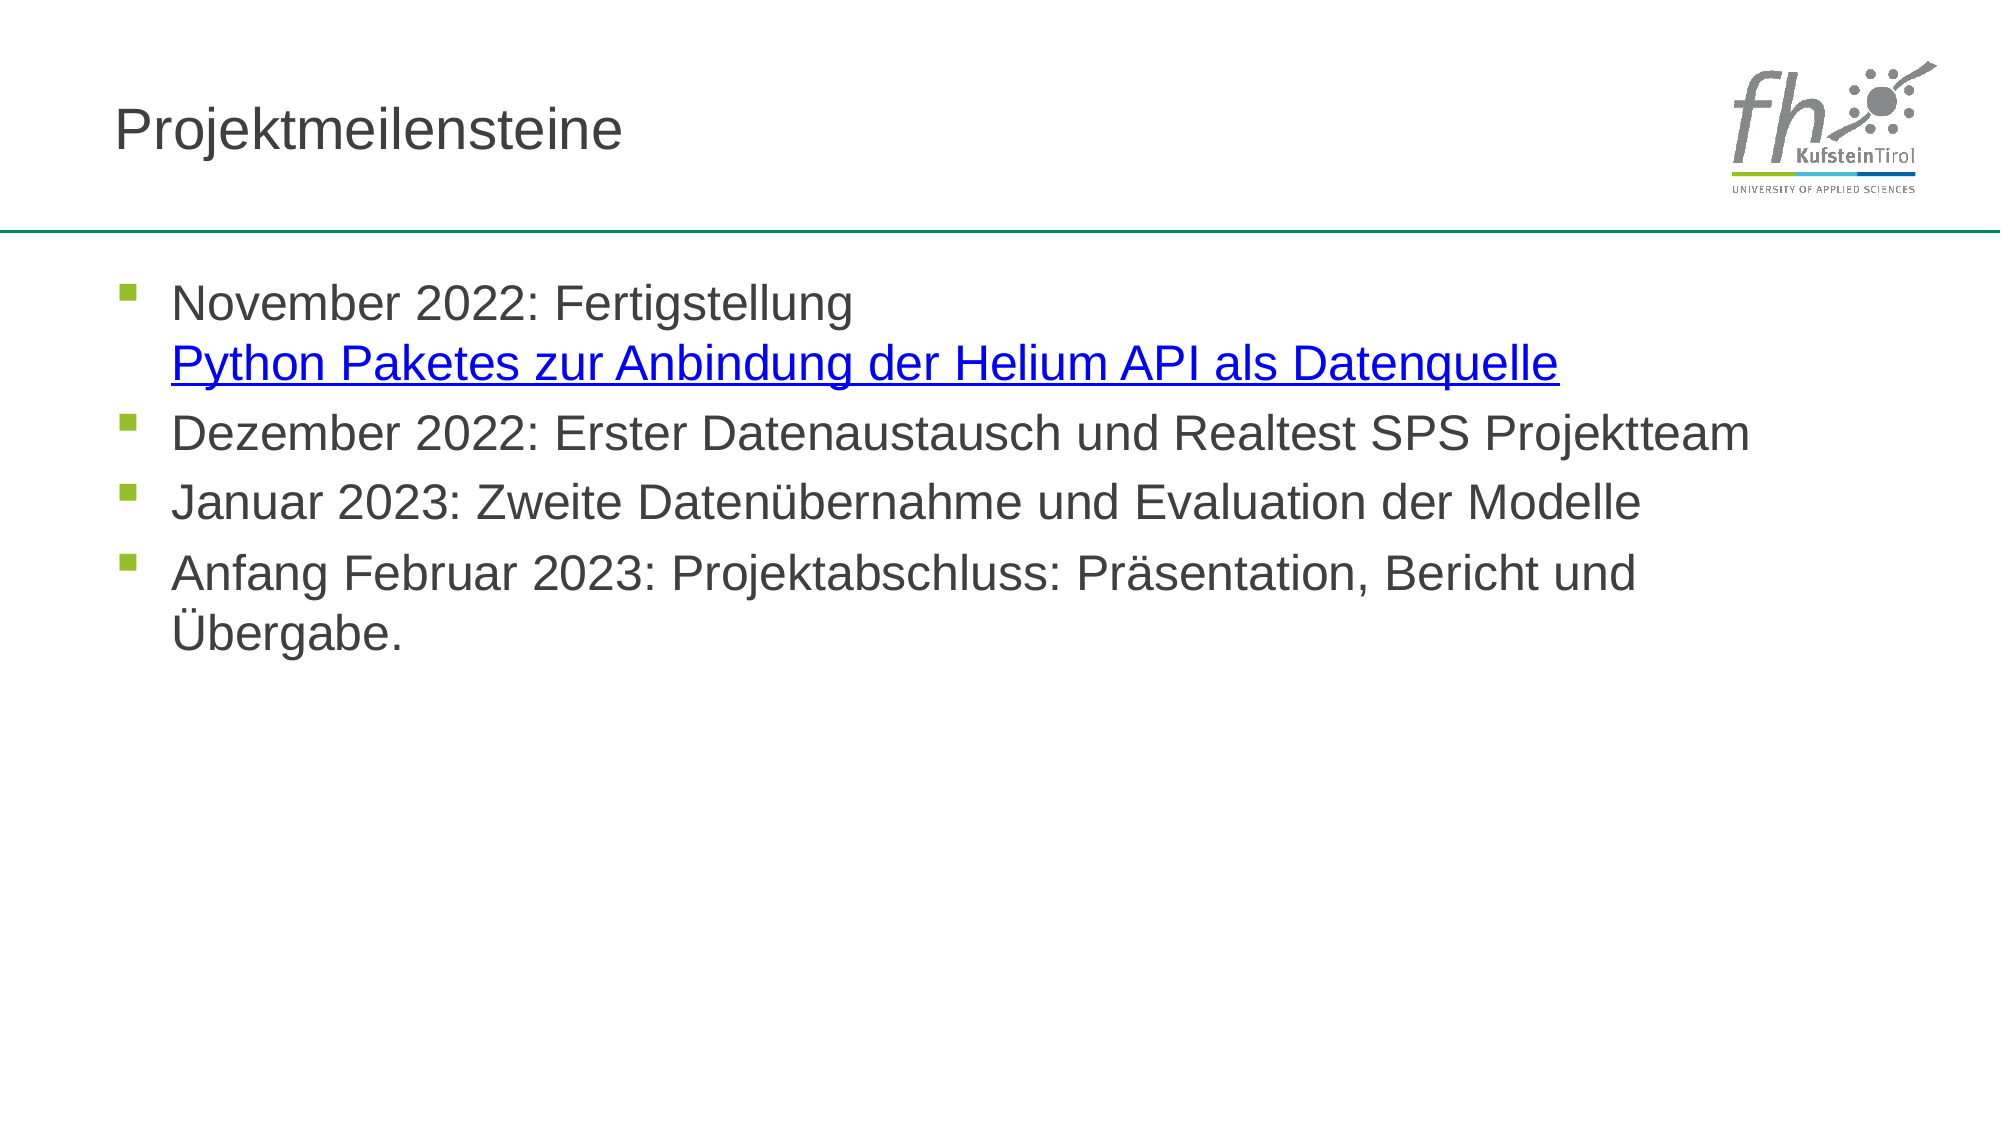

# Projektmeilensteine
November 2022: Fertigstellung Python Paketes zur Anbindung der Helium API als Datenquelle
Dezember 2022: Erster Datenaustausch und Realtest SPS Projektteam
Januar 2023: Zweite Datenübernahme und Evaluation der Modelle
Anfang Februar 2023: Projektabschluss: Präsentation, Bericht und Übergabe.